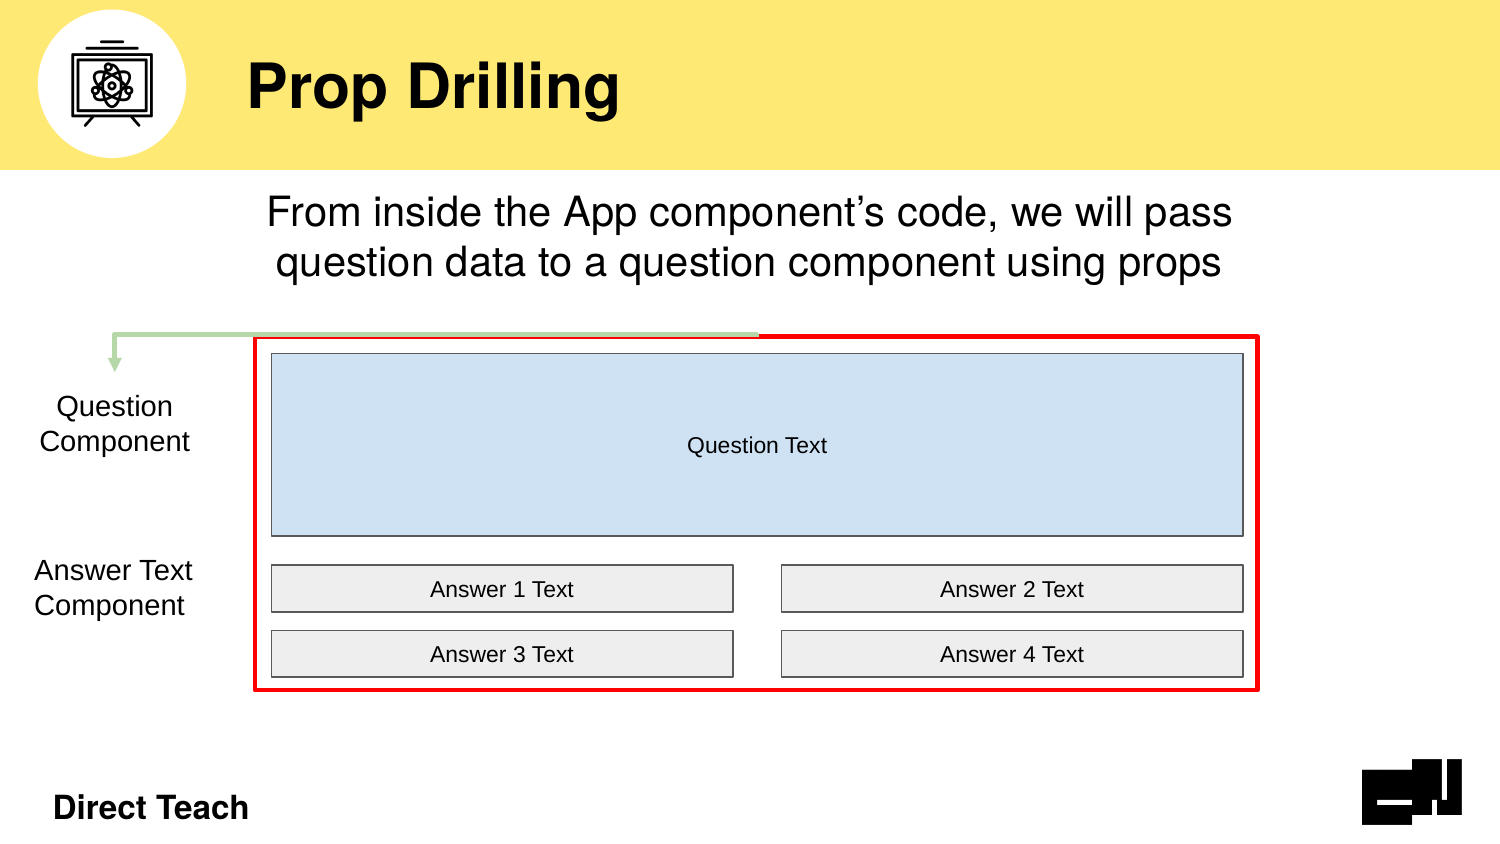

# Prop Drilling
From inside the App component’s code, we will pass
question data to a question component using props

Question Text
Question
Component
Answer Text
Component
Answer 1 Text
Answer 2 Text
Answer 3 Text
Answer 4 Text